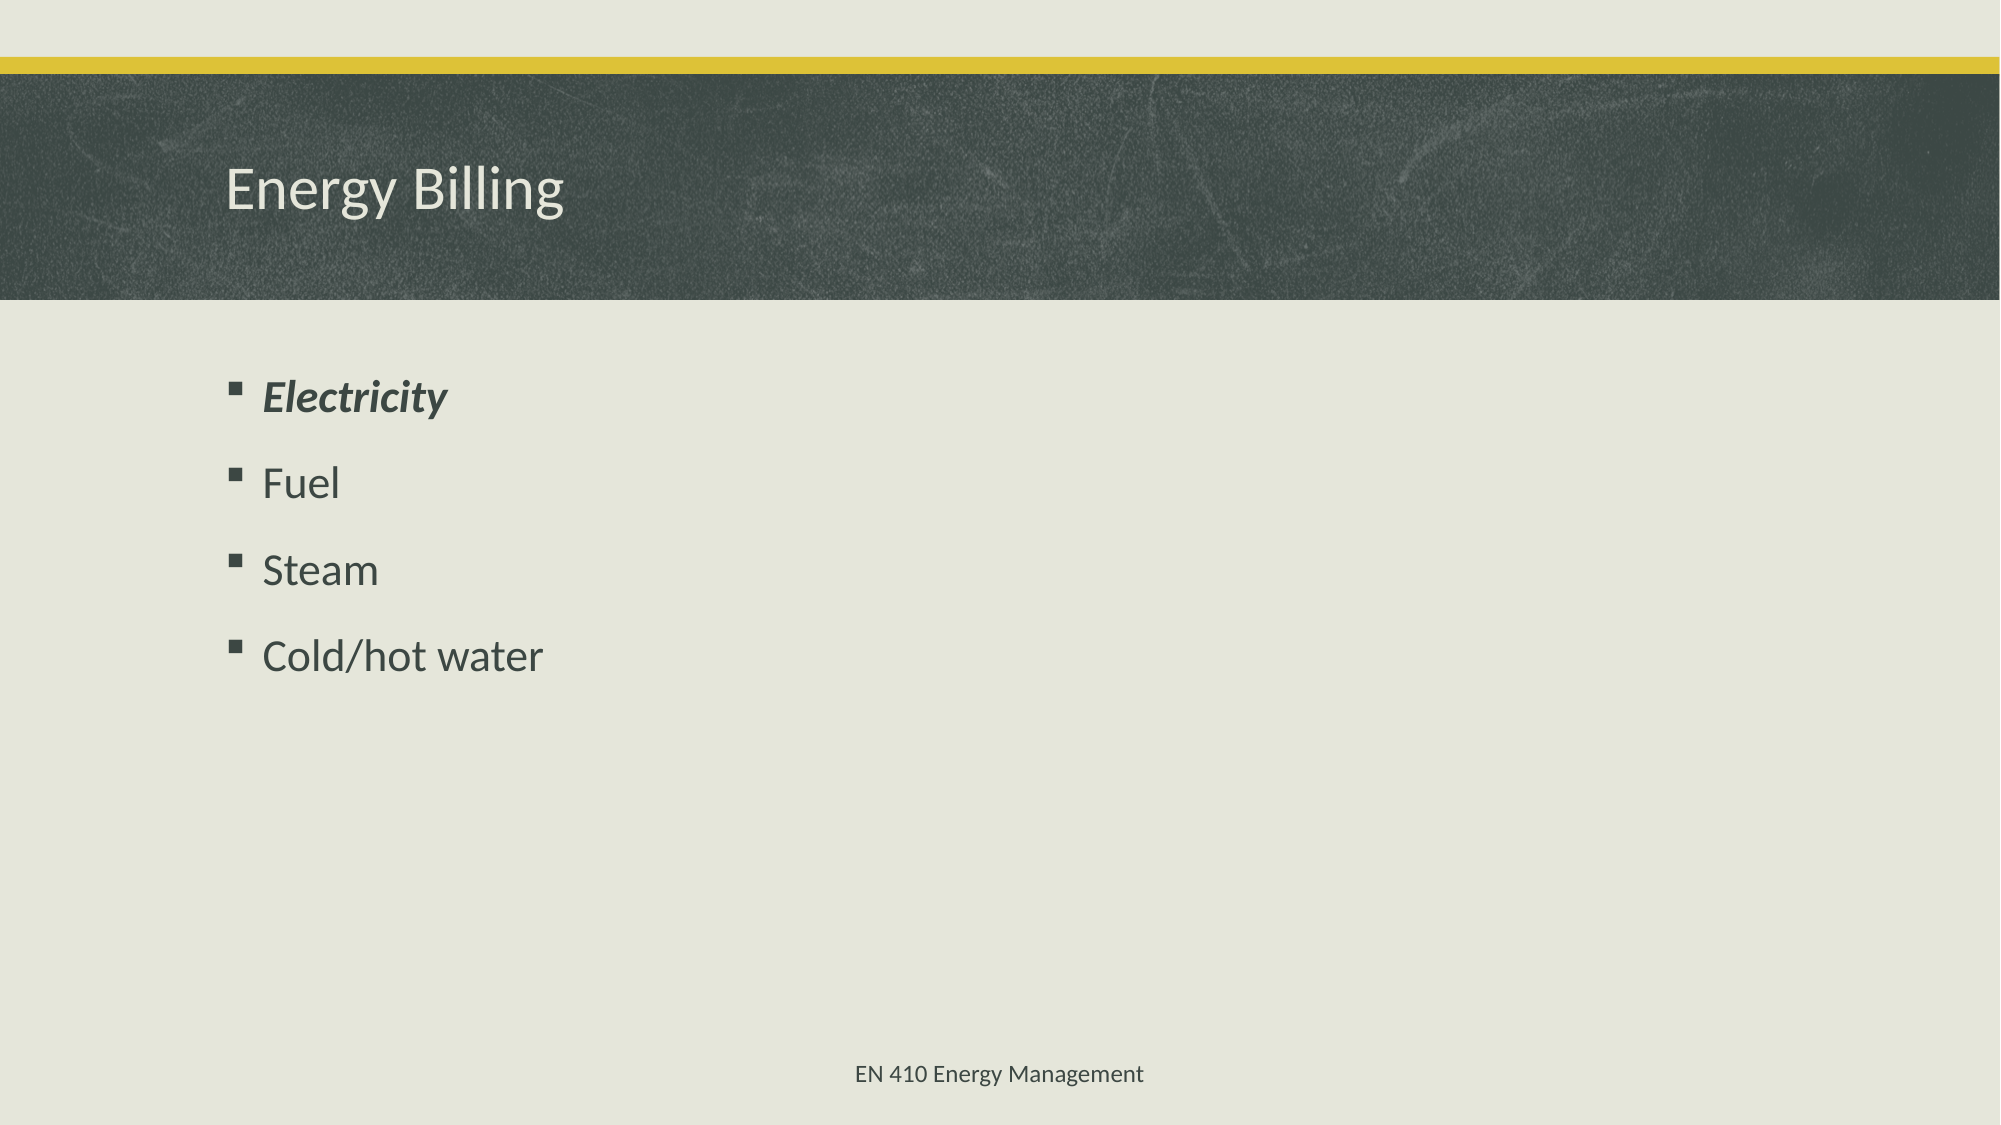

# Energy Billing
Electricity
Fuel
Steam
Cold/hot water
EN 410 Energy Management